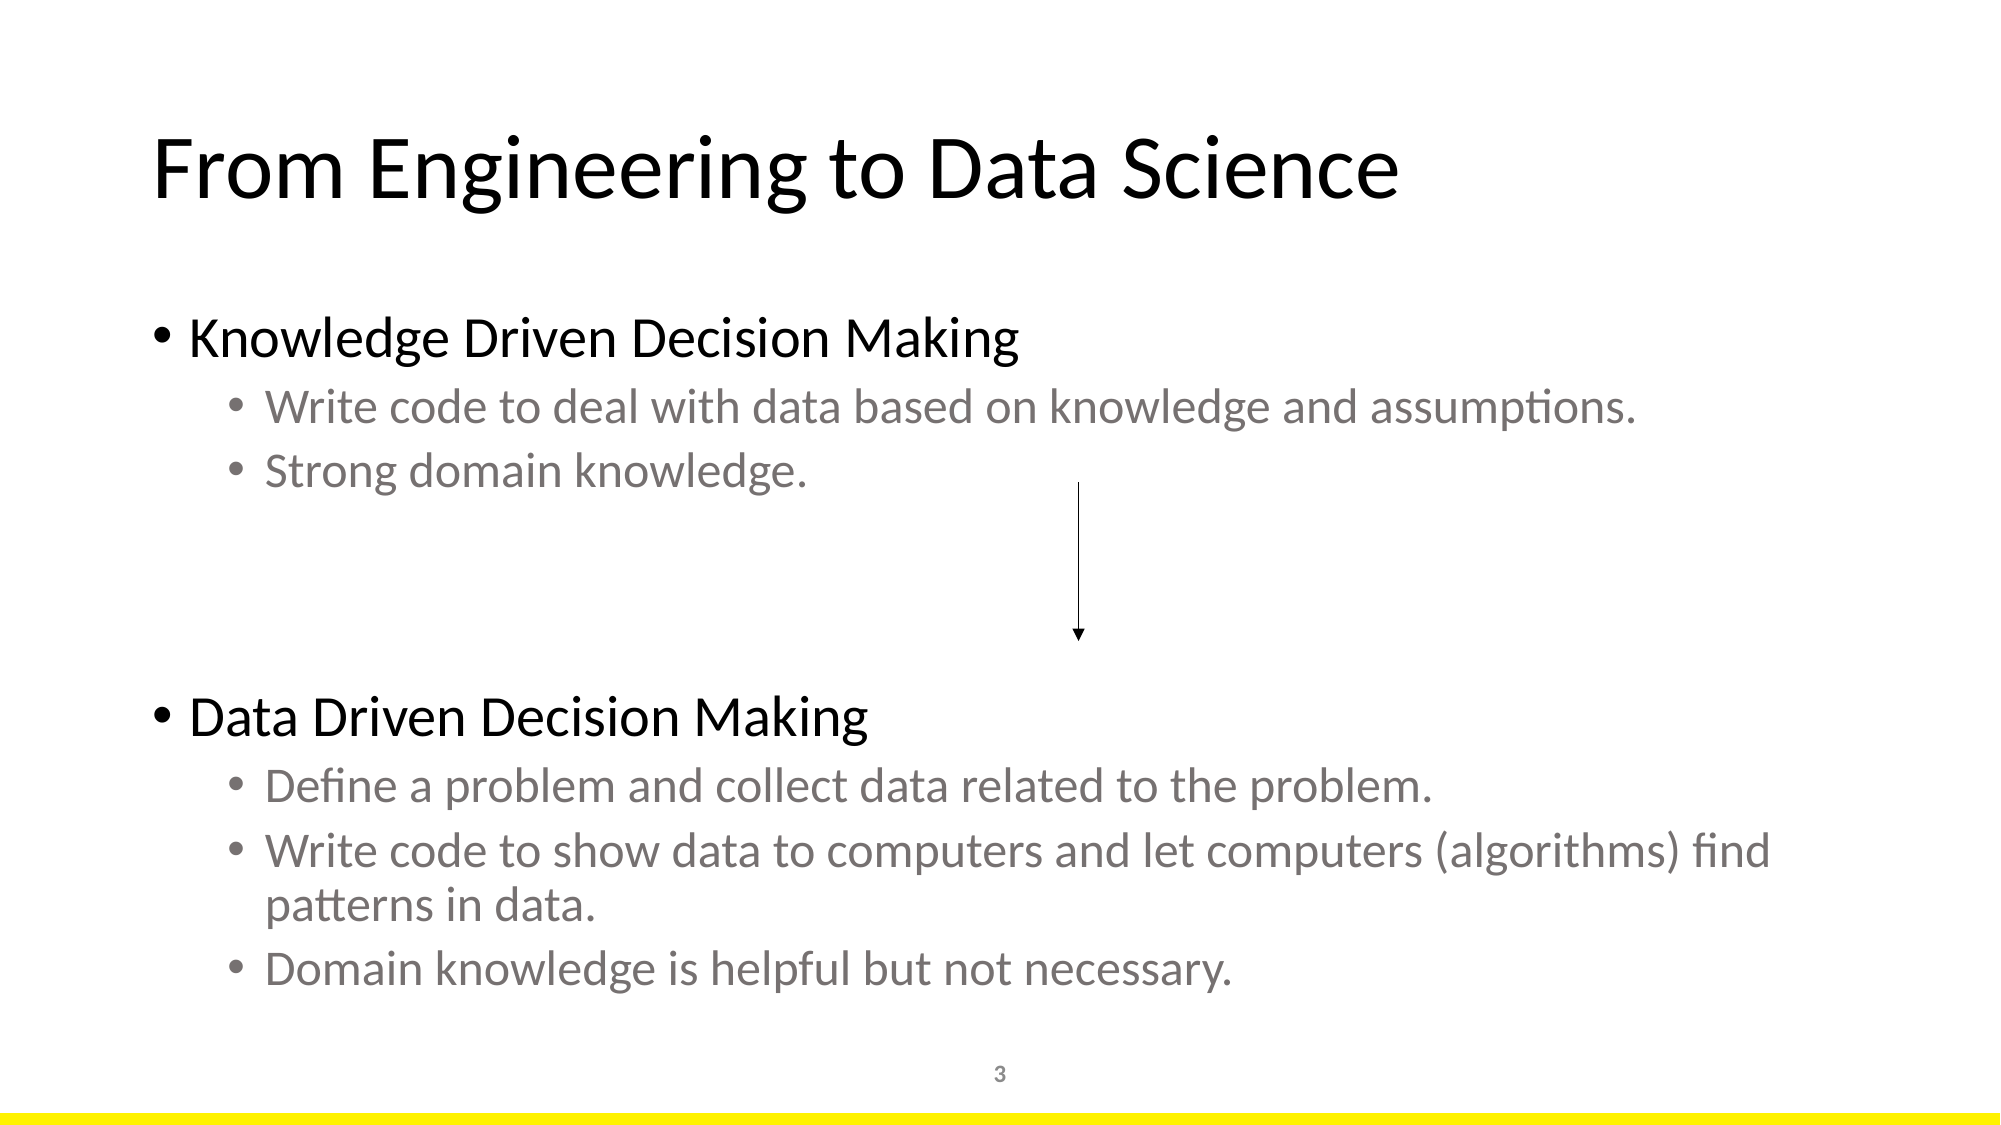

# From Engineering to Data Science
Knowledge Driven Decision Making
Write code to deal with data based on knowledge and assumptions.
Strong domain knowledge.

Data Driven Decision Making
Define a problem and collect data related to the problem.
Write code to show data to computers and let computers (algorithms) find patterns in data.
Domain knowledge is helpful but not necessary.

3